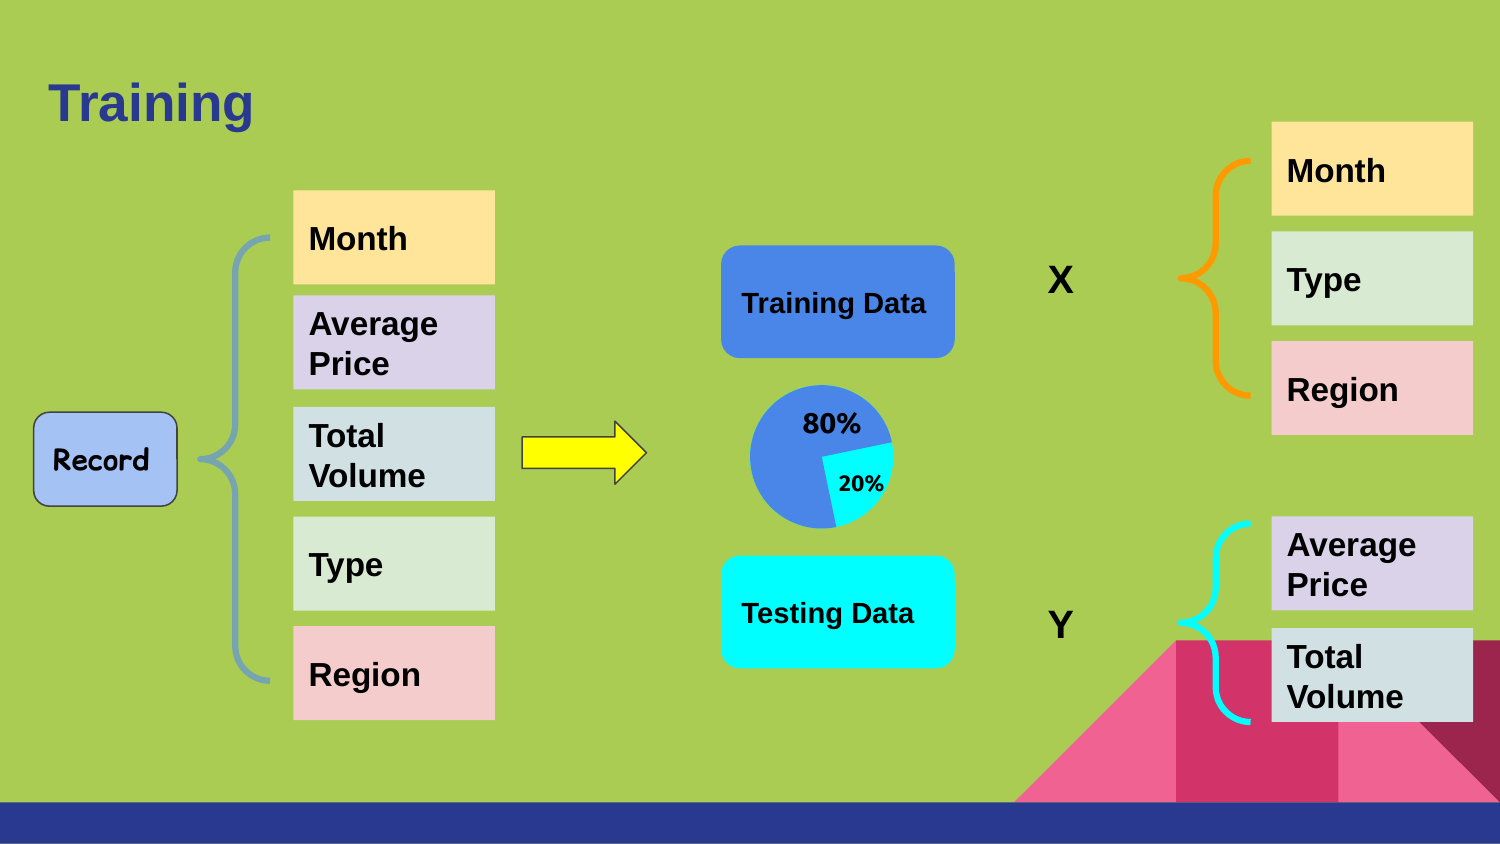

# Training
Month

Month
Type

X
Training Data
Average Price
Region

80%
Total Volume
Record

20%
Average Price
Type

Testing Data
Y
Region
Total Volume